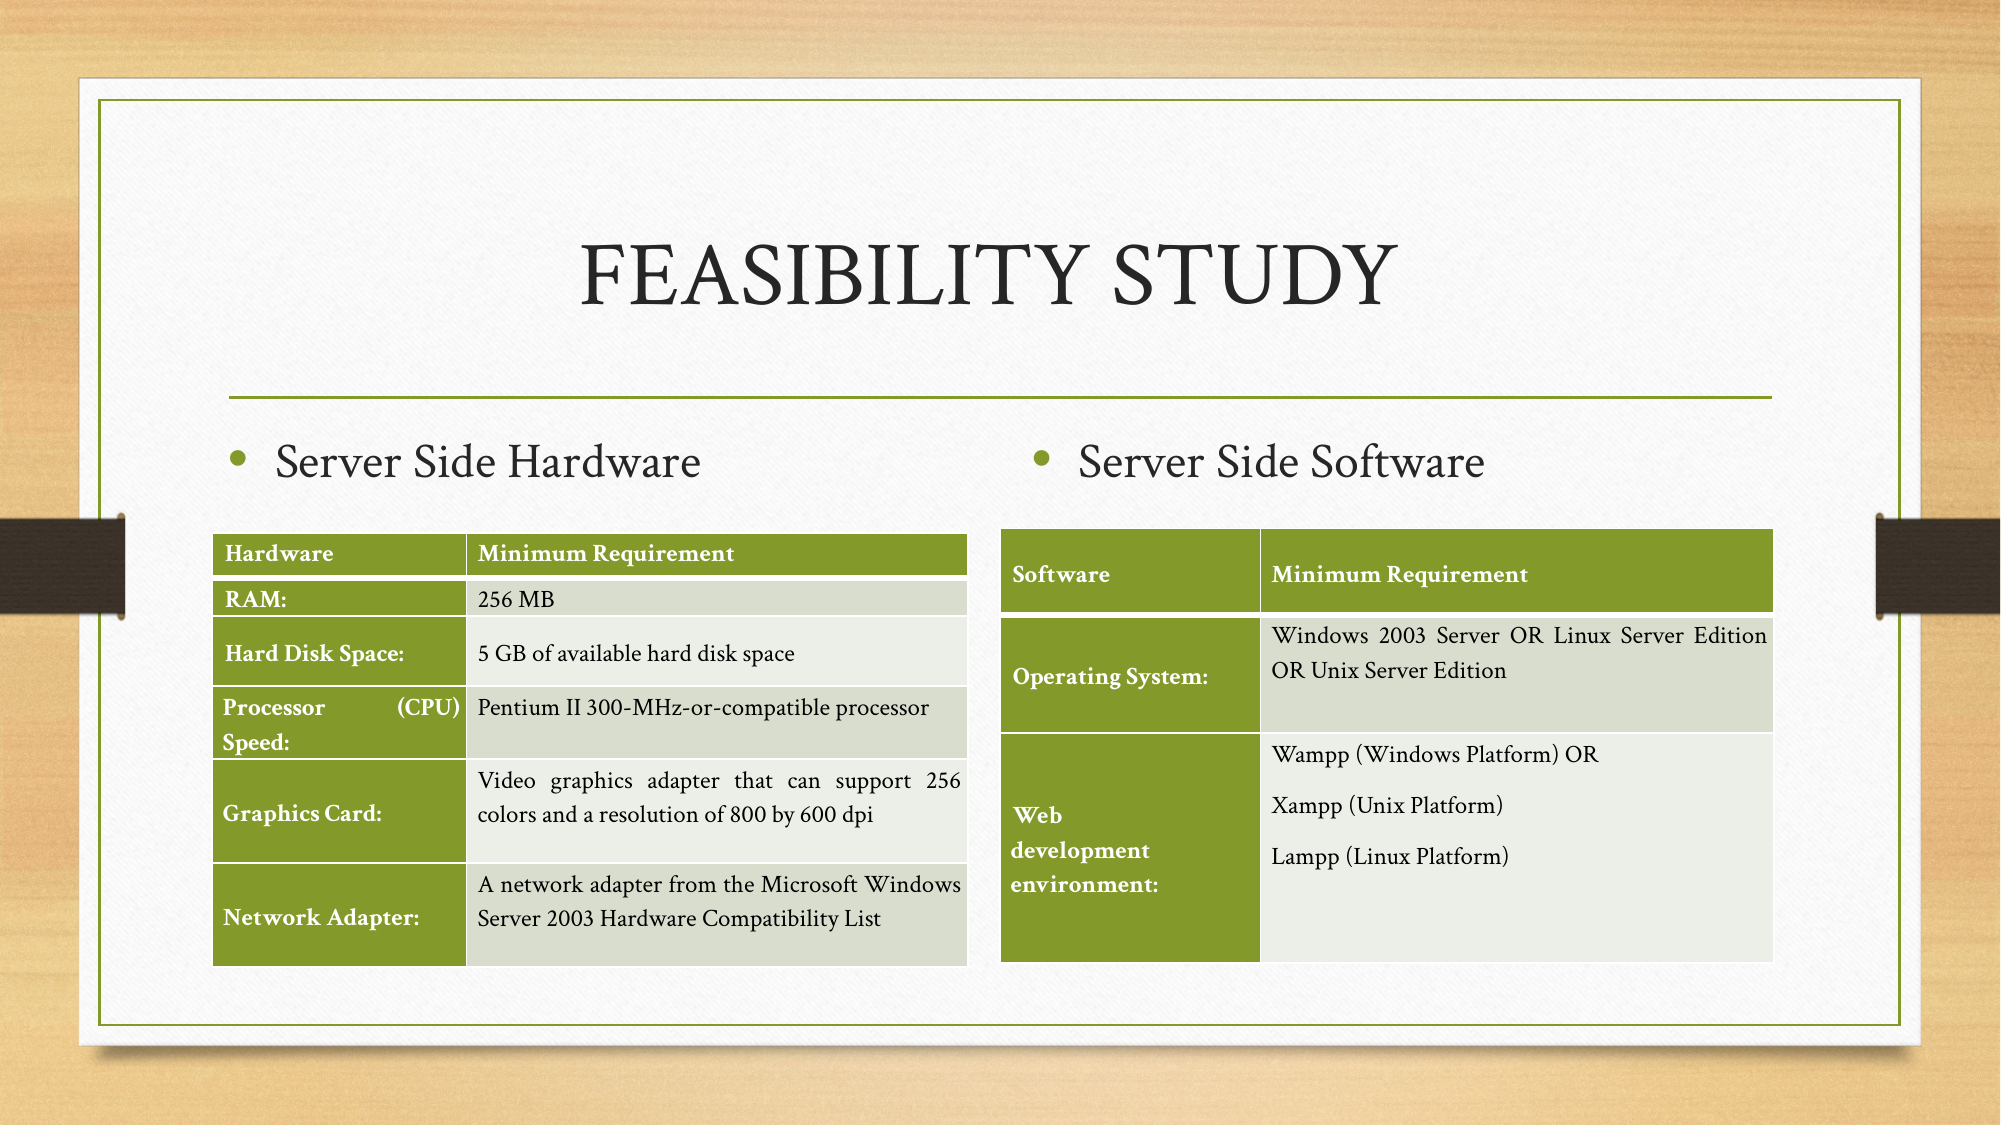

# FEASIBILITY STUDY
Server Side Hardware

Server Side Software
| Software | Minimum Requirement |
| --- | --- |
| Operating System: | Windows 2003 Server OR Linux Server Edition OR Unix Server Edition |
| Web development environment: | Wampp (Windows Platform) OR Xampp (Unix Platform) Lampp (Linux Platform) |
| Hardware | Minimum Requirement |
| --- | --- |
| RAM: | 256 MB |
| Hard Disk Space: | 5 GB of available hard disk space |
| Processor (CPU) Speed: | Pentium II 300-MHz-or-compatible processor |
| Graphics Card: | Video graphics adapter that can support 256 colors and a resolution of 800 by 600 dpi |
| Network Adapter: | A network adapter from the Microsoft Windows Server 2003 Hardware Compatibility List |